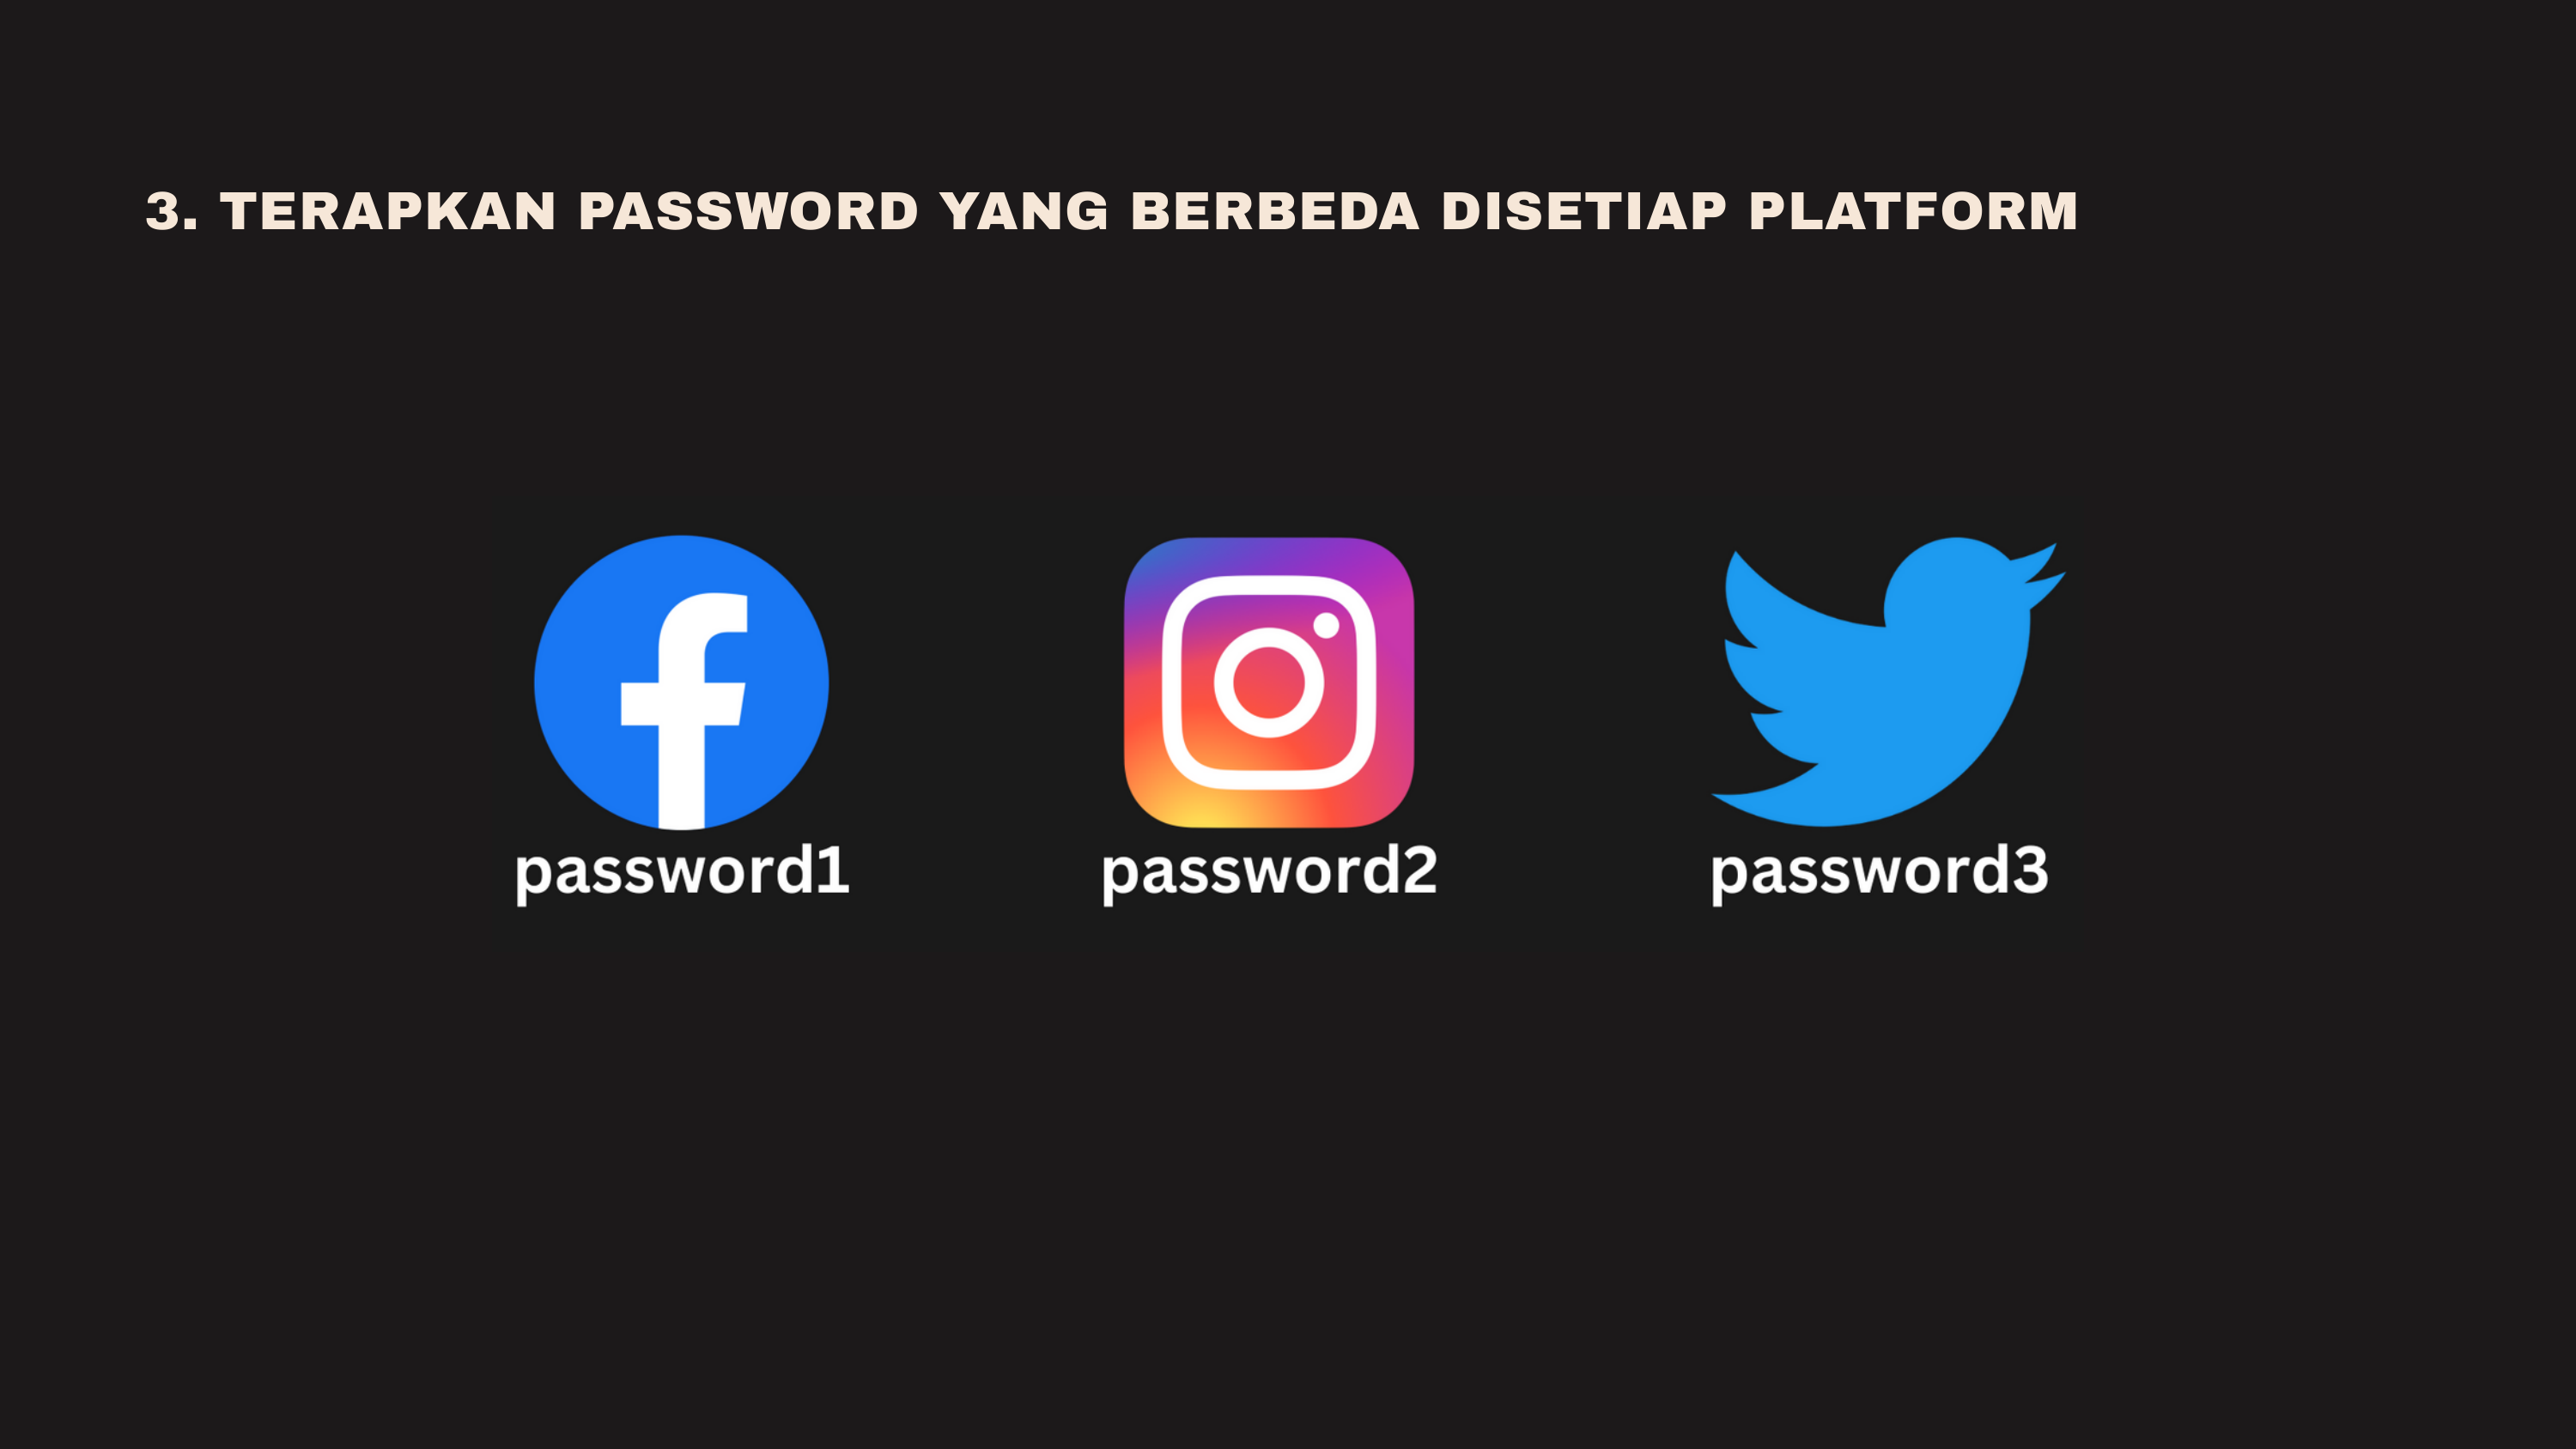

3. TERAPKAN PASSWORD YANG BERBEDA DISETIAP PLATFORM